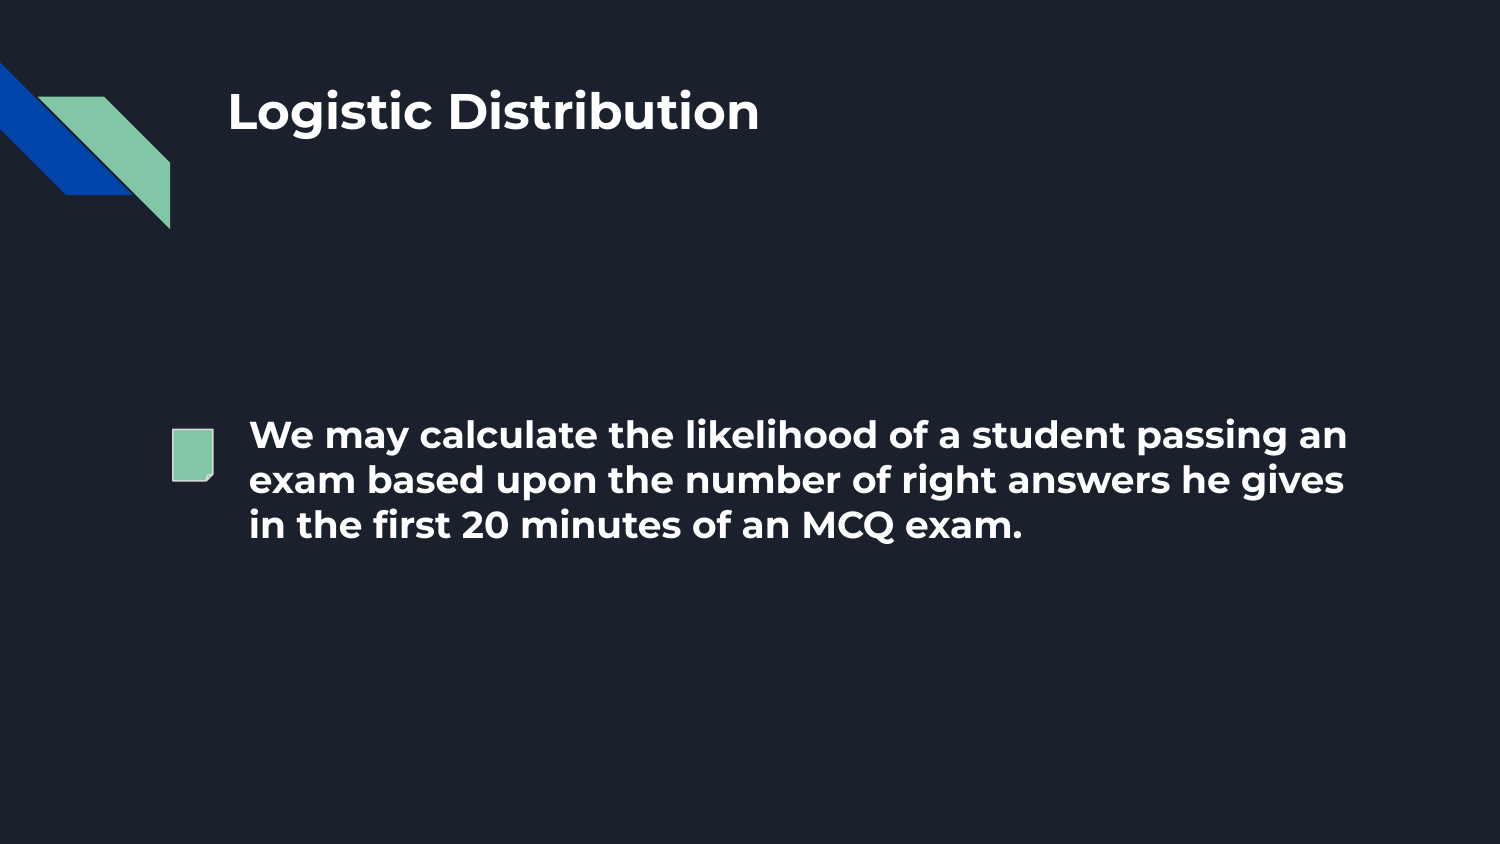

# Logistic Distribution

We may calculate the likelihood of a student passing an exam based upon the number of right answers he gives in the first 20 minutes of an MCQ exam.